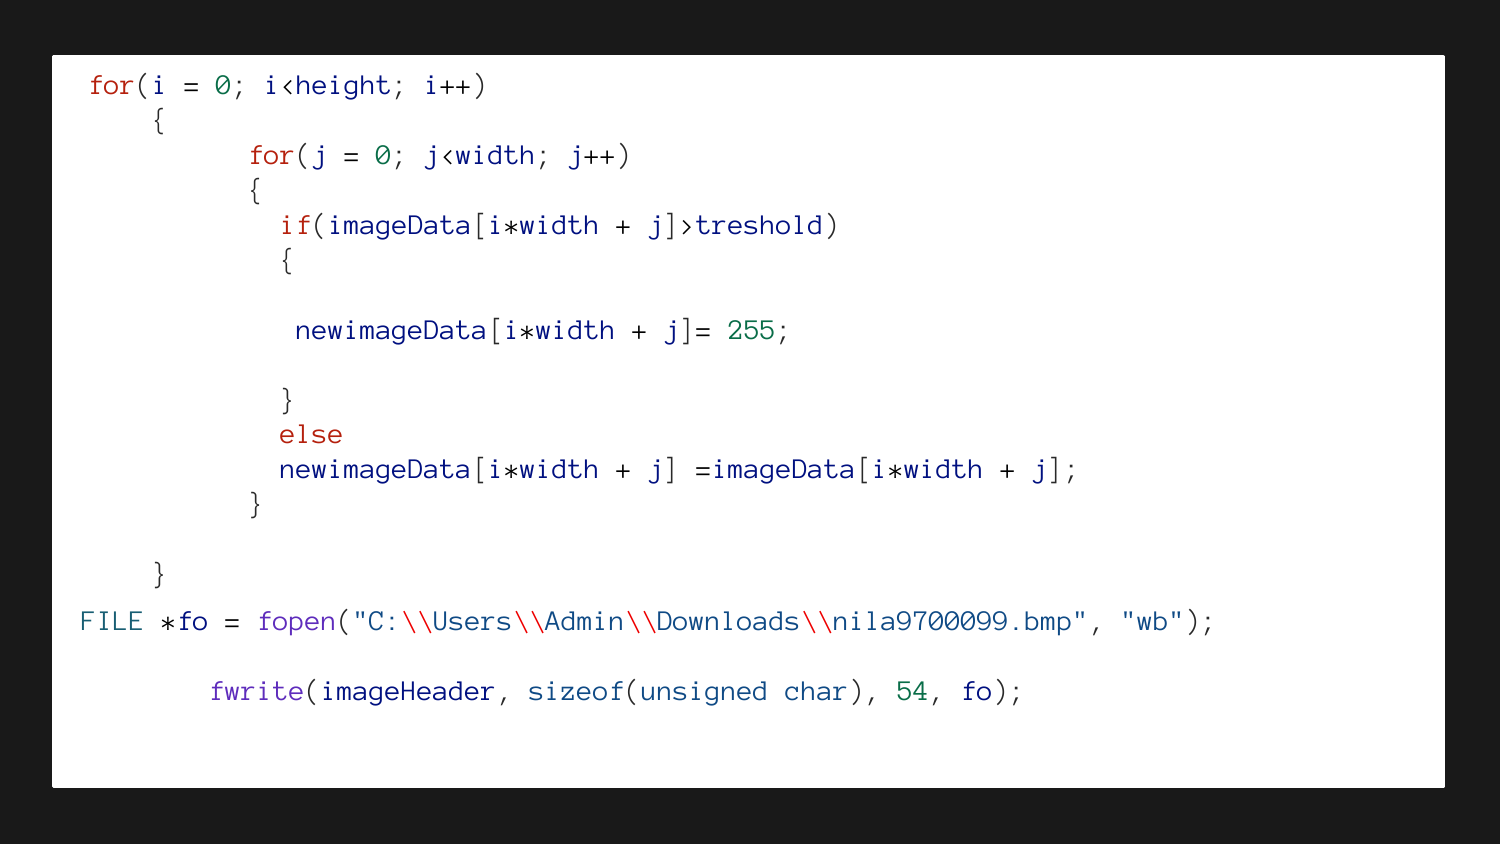

for(i = 0; i<height; i++)
    {
          for(j = 0; j<width; j++)
          {
            if(imageData[i*width + j]>treshold)
            {
             newimageData[i*width + j]= 255;

            }
            else
            newimageData[i*width + j] =imageData[i*width + j];
          }

    }

FILE *fo = fopen("C:\\Users\\Admin\\Downloads\\nila9700099.bmp", "wb");
        fwrite(imageHeader, sizeof(unsigned char), 54, fo);